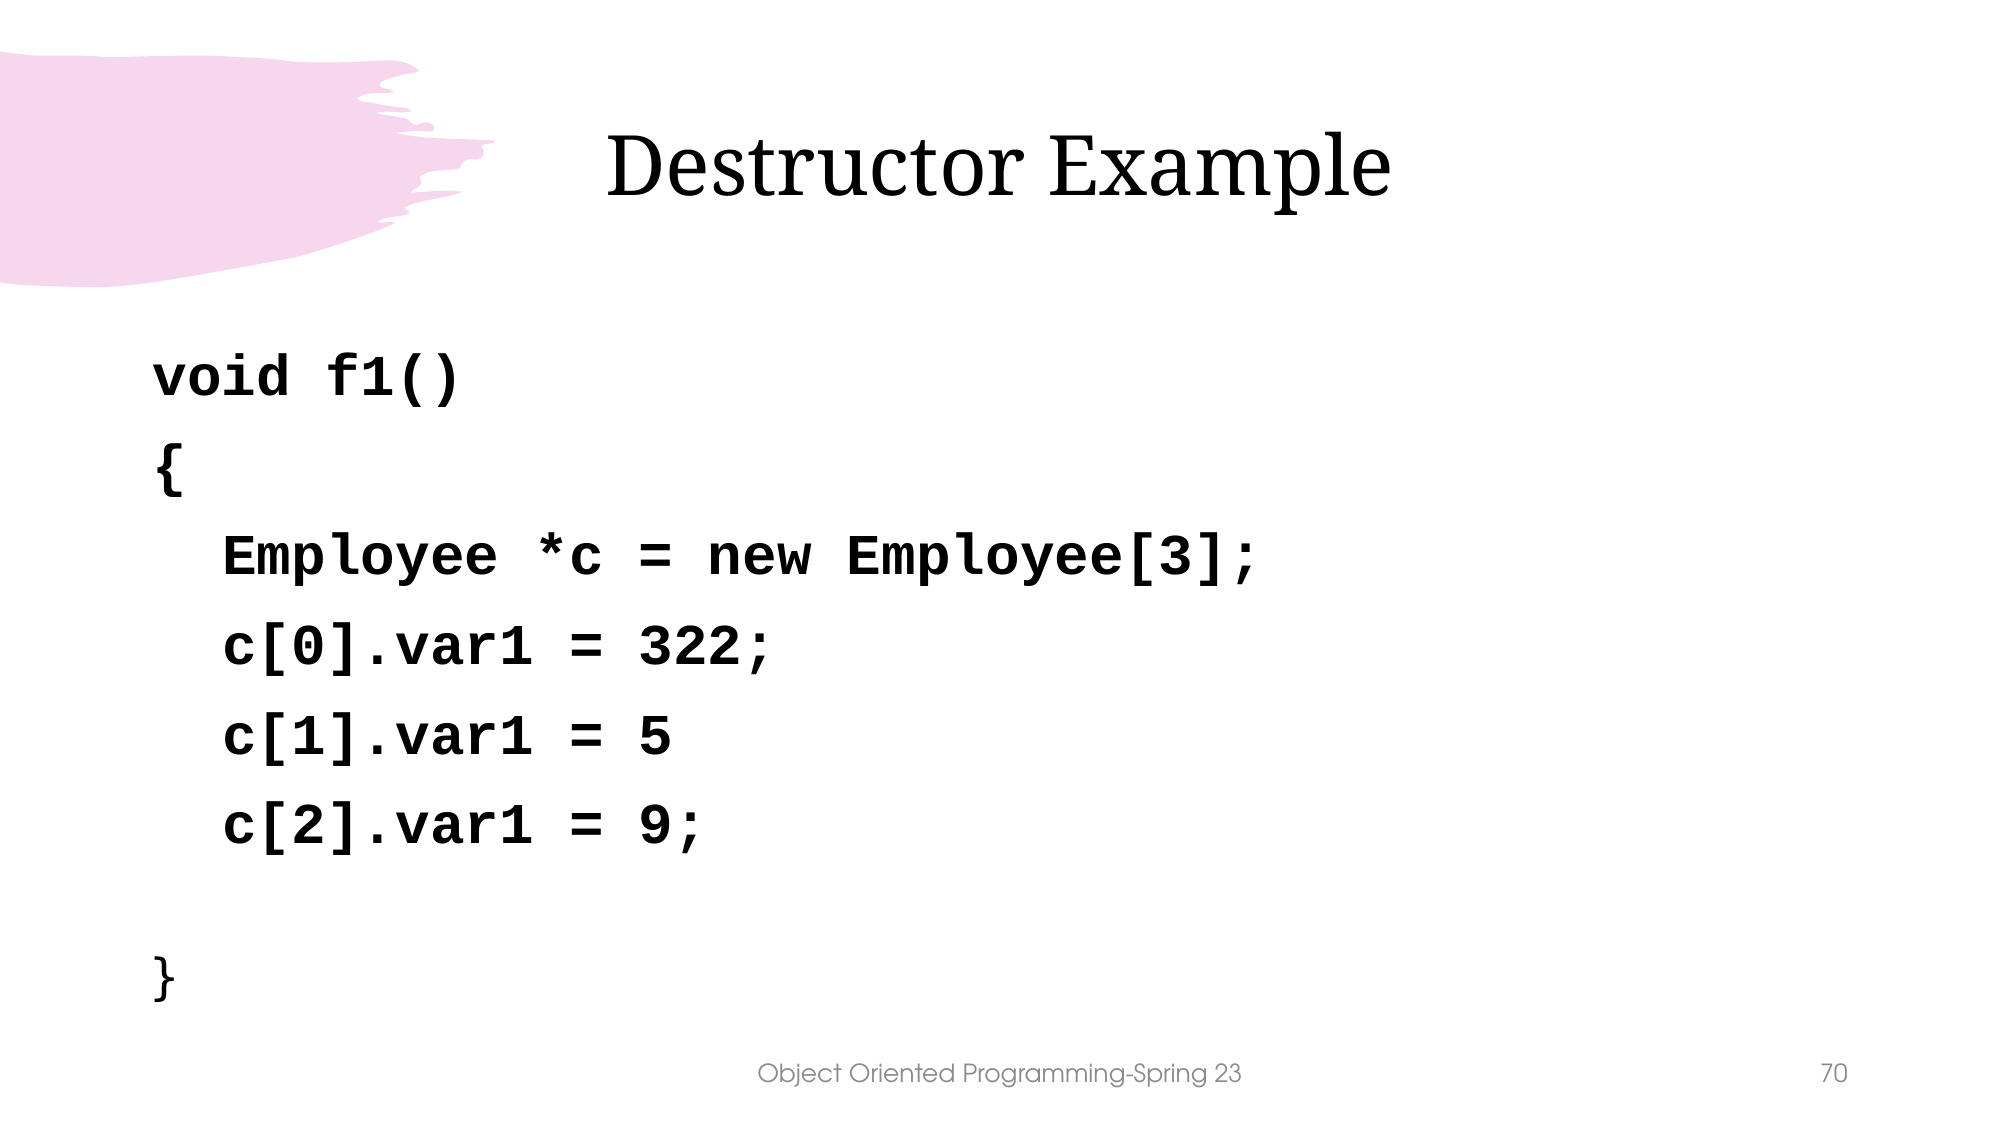

# Destructor Example
void f1()
{
  Employee *c = new Employee[3];
  c[0].var1 = 322;
  c[1].var1 = 5
  c[2].var1 = 9;lete [] c; //destructor will call here
}

Object Oriented Programming-Spring 23
70